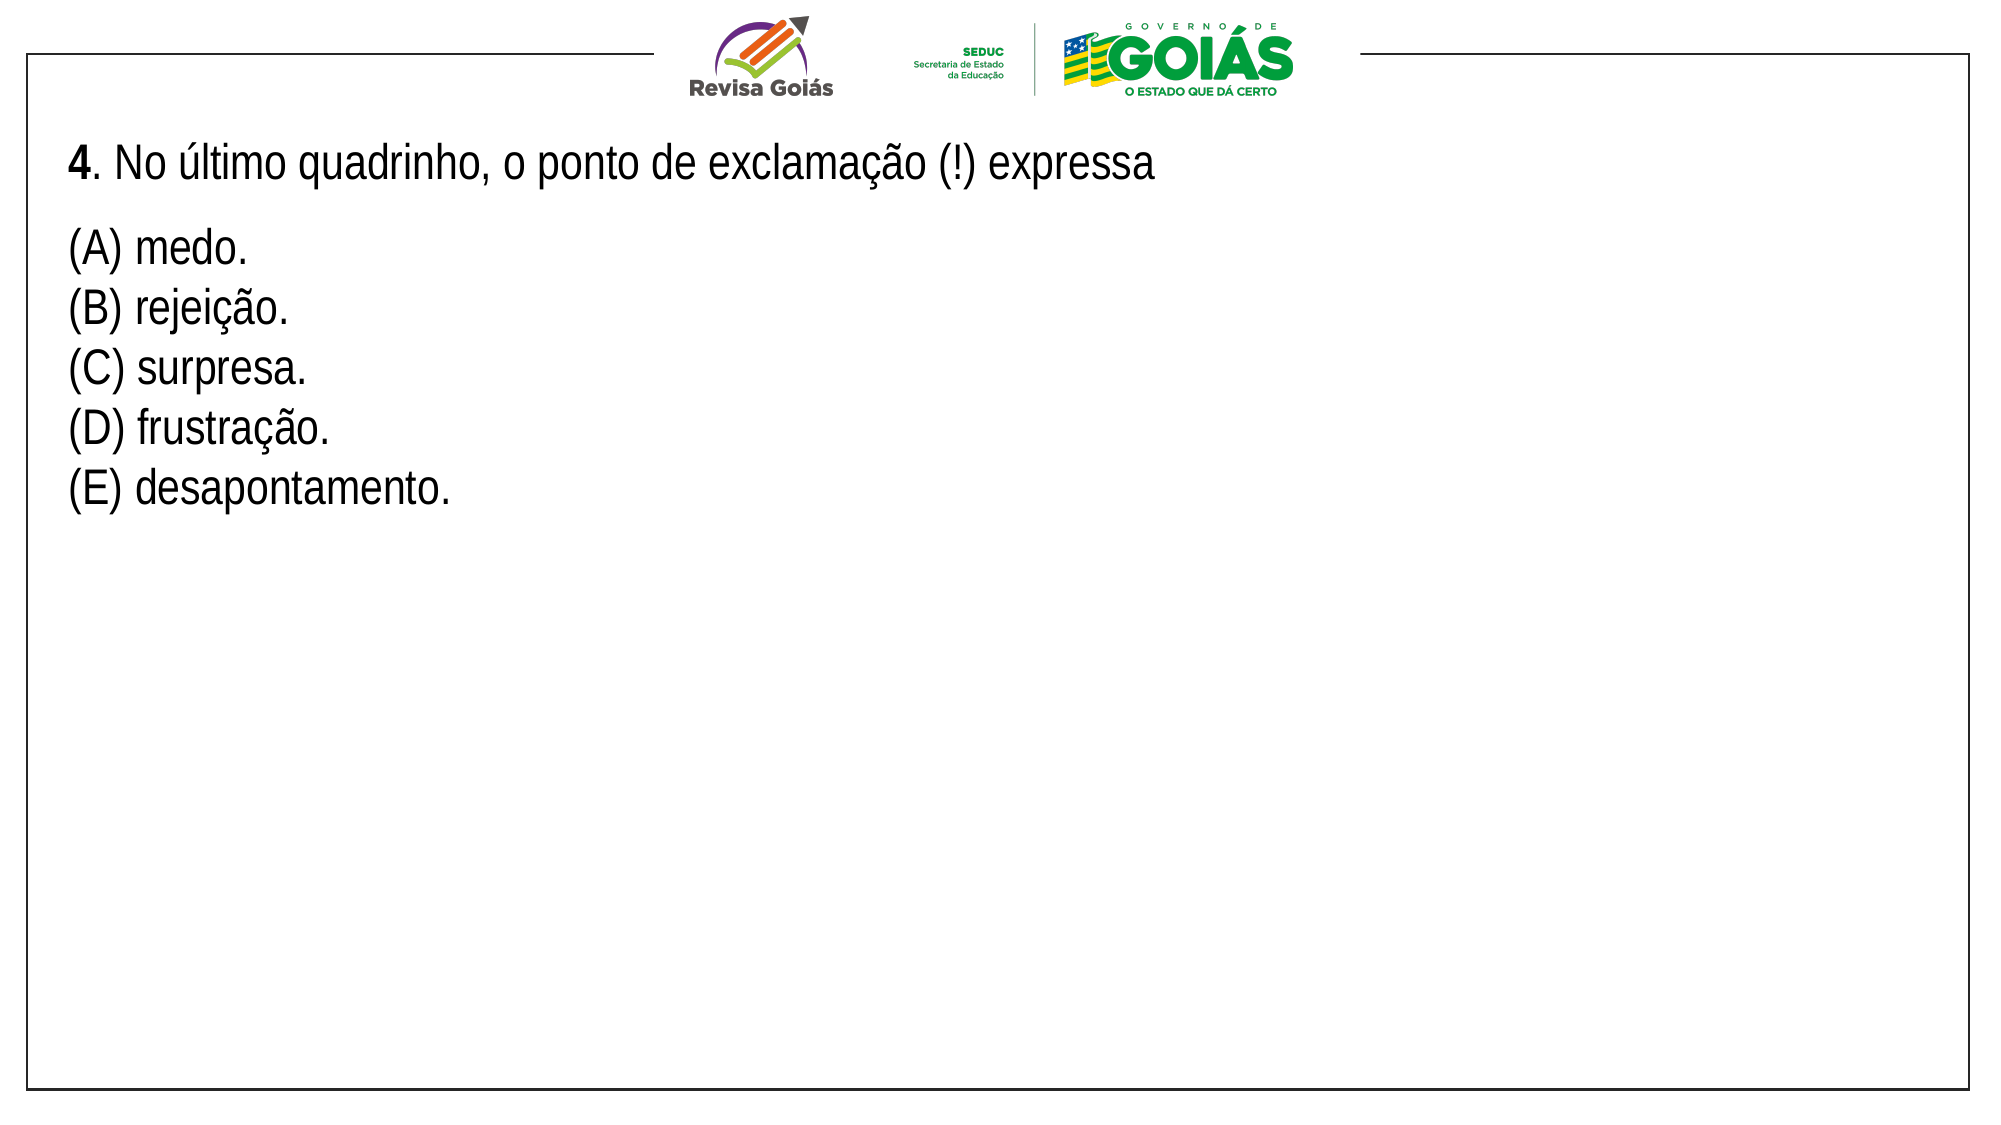

4. No último quadrinho, o ponto de exclamação (!) expressa

(A) medo.
(B) rejeição.
(C) surpresa.
(D) frustração.
(E) desapontamento.